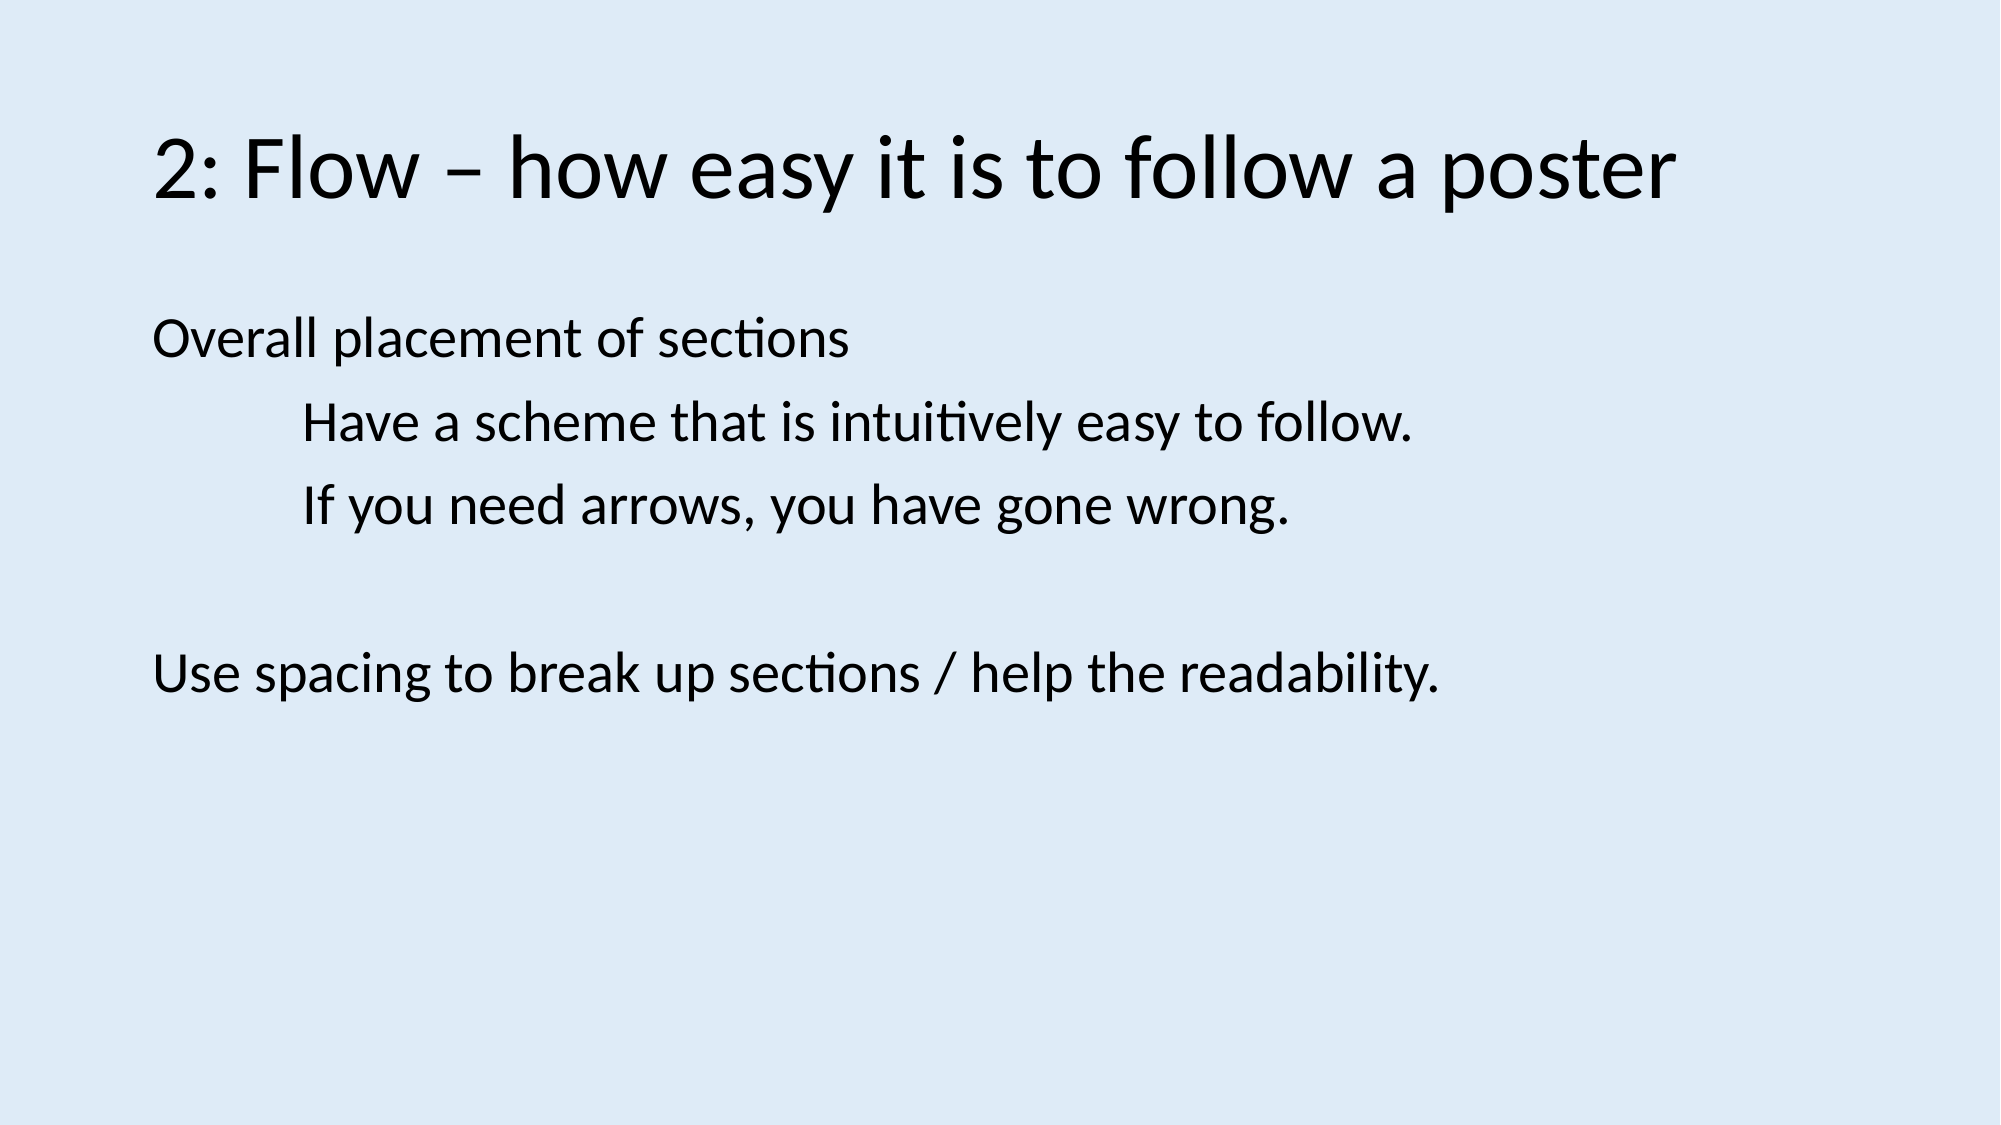

# 2: Flow – how easy it is to follow a poster
Overall placement of sections
	Have a scheme that is intuitively easy to follow.
	If you need arrows, you have gone wrong.

Use spacing to break up sections / help the readability.